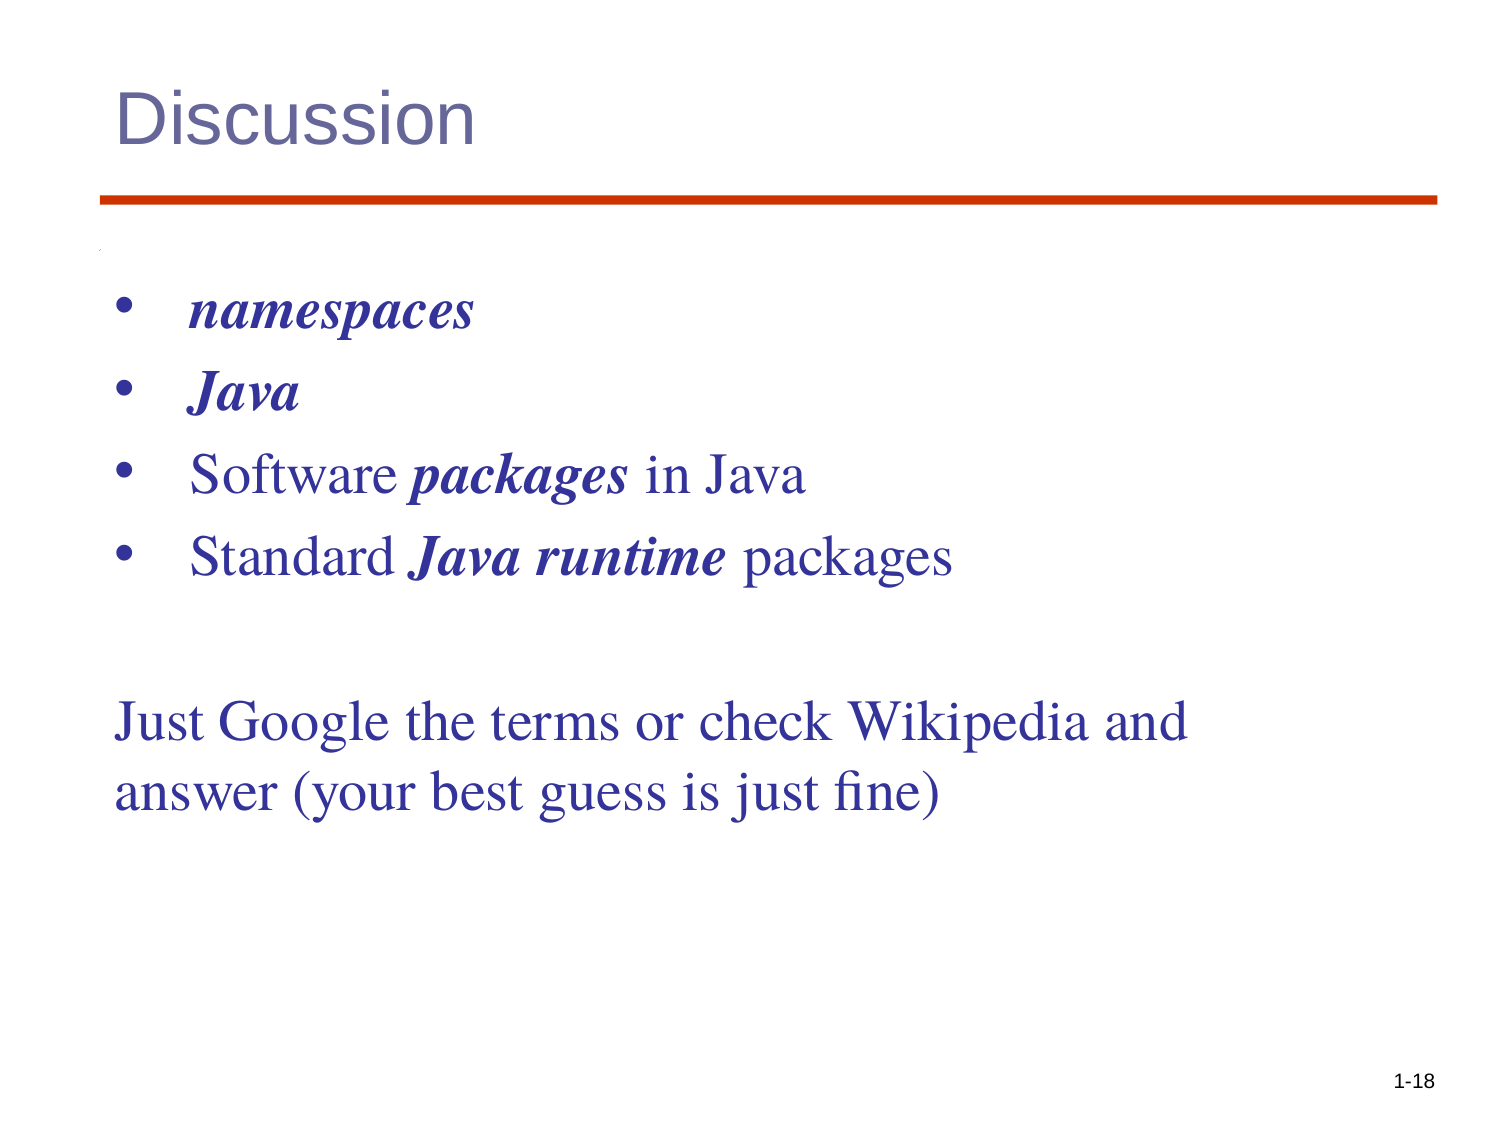

# Discussion
namespaces
Java
Software packages in Java
Standard Java runtime packages

Just Google the terms or check Wikipedia and answer (your best guess is just fine)

1-18